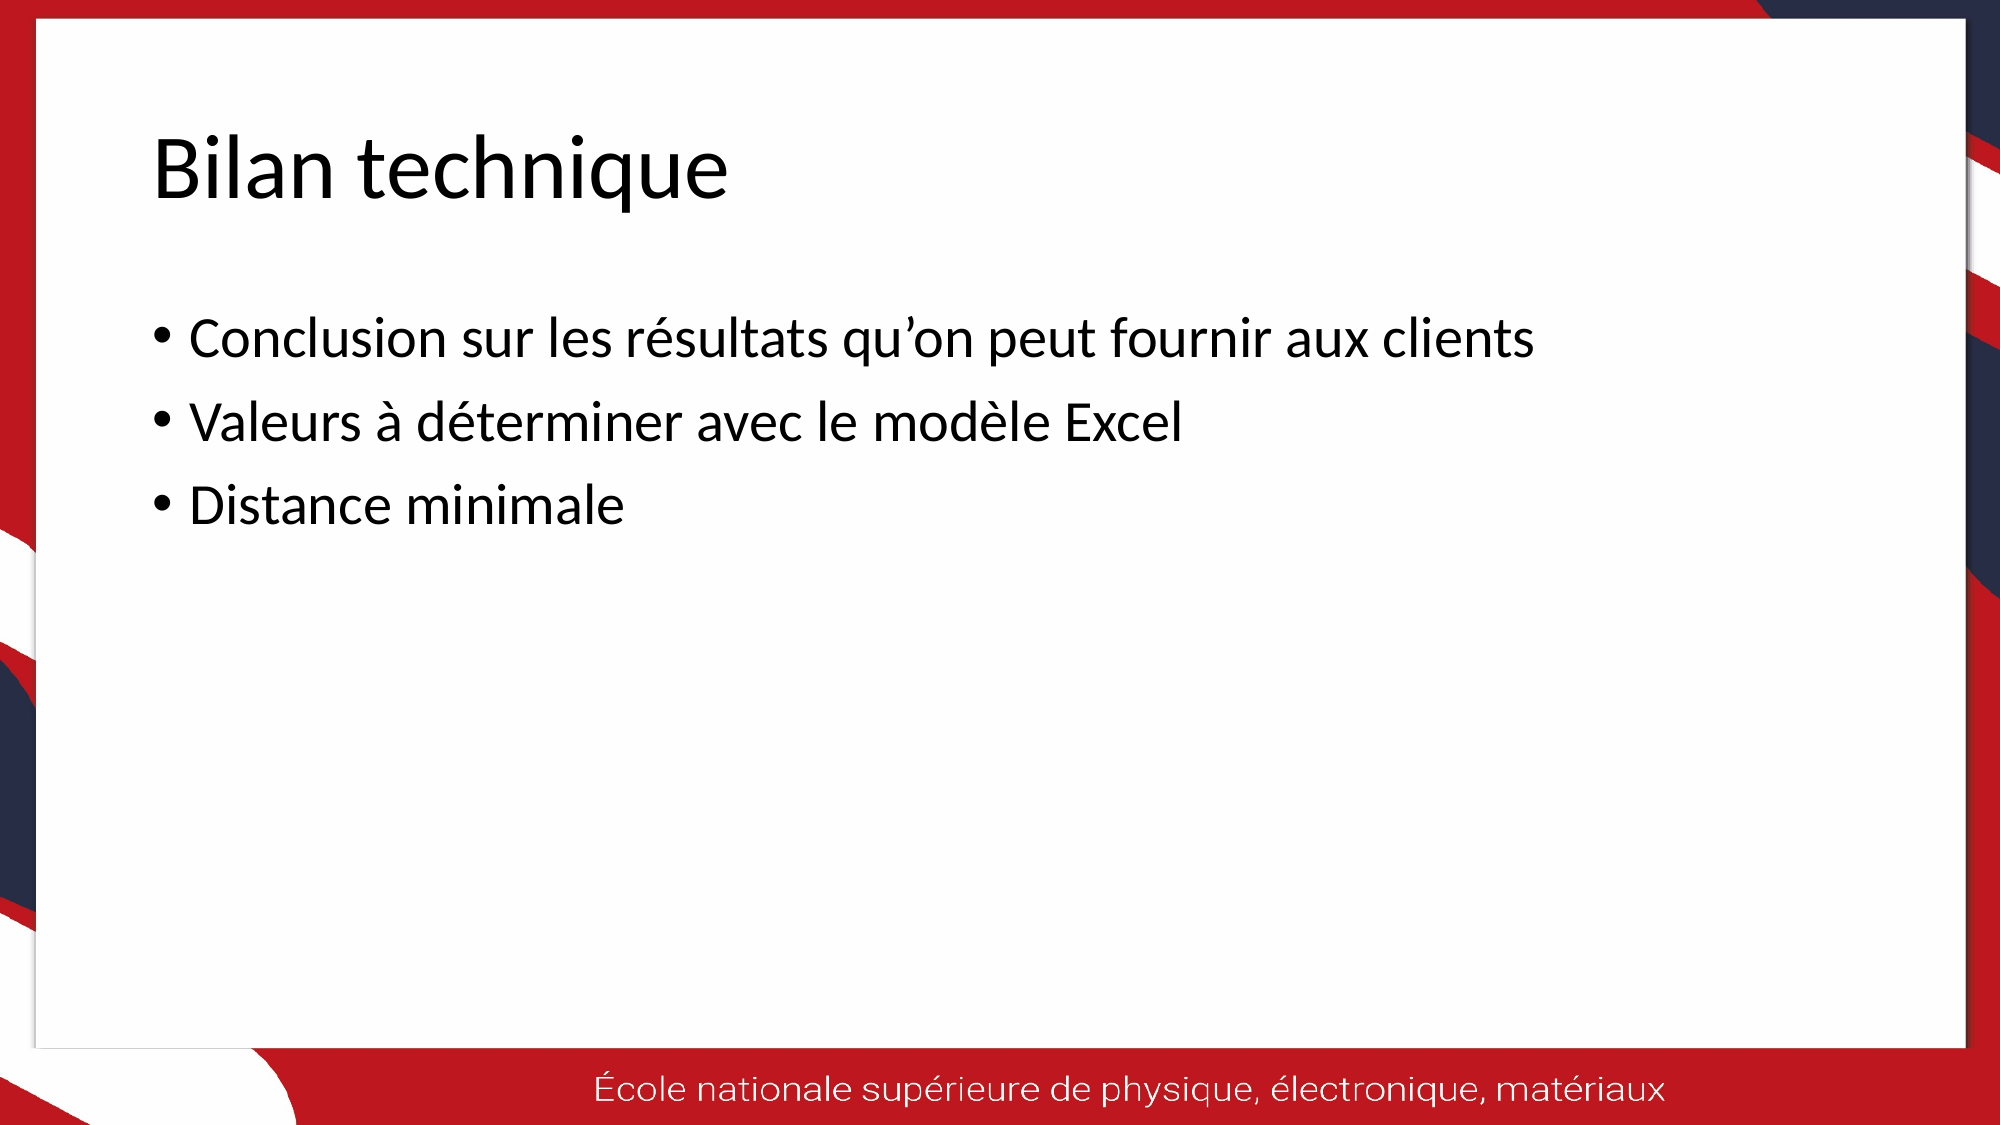

# Bilan technique
Conclusion sur les résultats qu’on peut fournir aux clients
Valeurs à déterminer avec le modèle Excel
Distance minimale

90